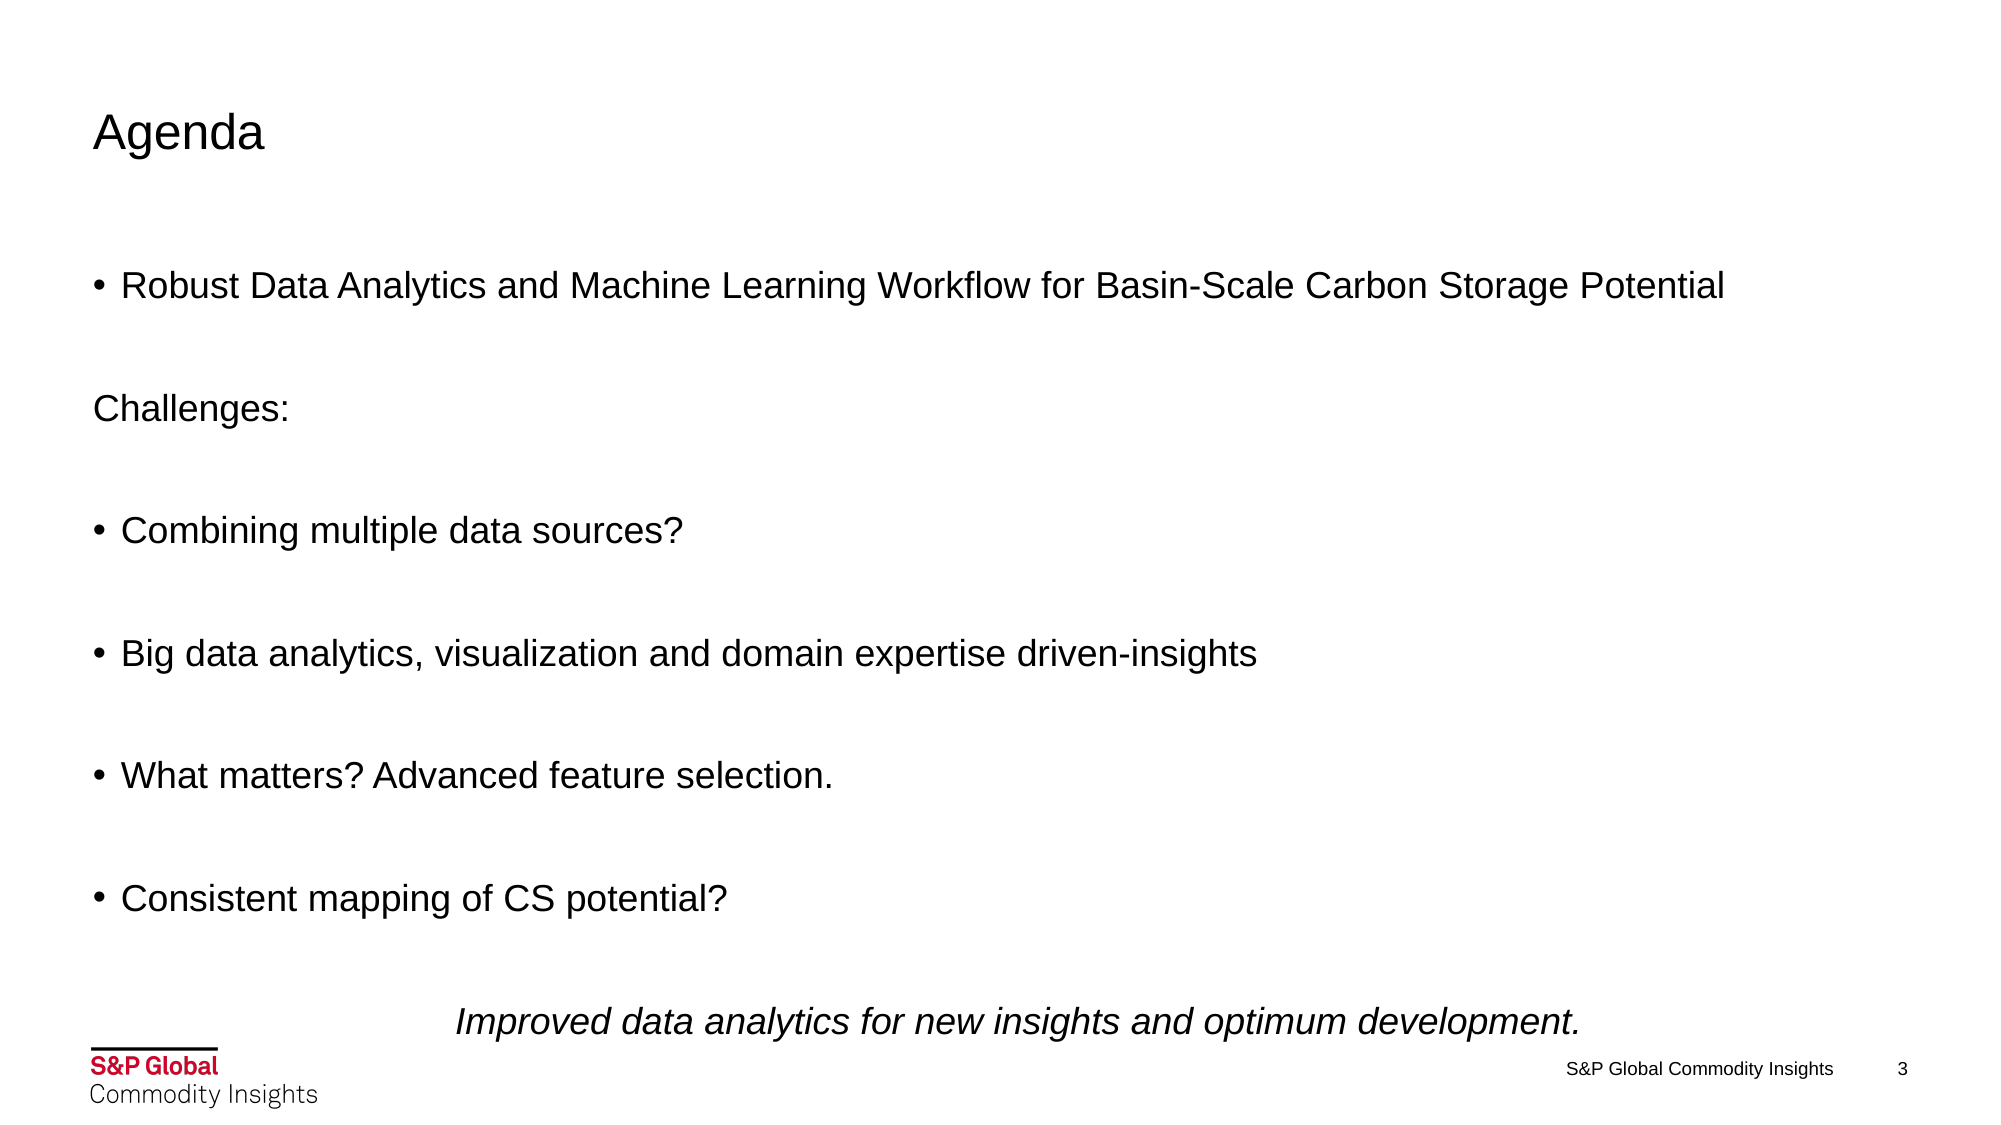

# Agenda
Robust Data Analytics and Machine Learning Workflow for Basin-Scale Carbon Storage Potential

Challenges:

Combining multiple data sources?

Big data analytics, visualization and domain expertise driven-insights

What matters? Advanced feature selection.

Consistent mapping of CS potential?

Improved data analytics for new insights and optimum development.
S&P Global Commodity Insights
3